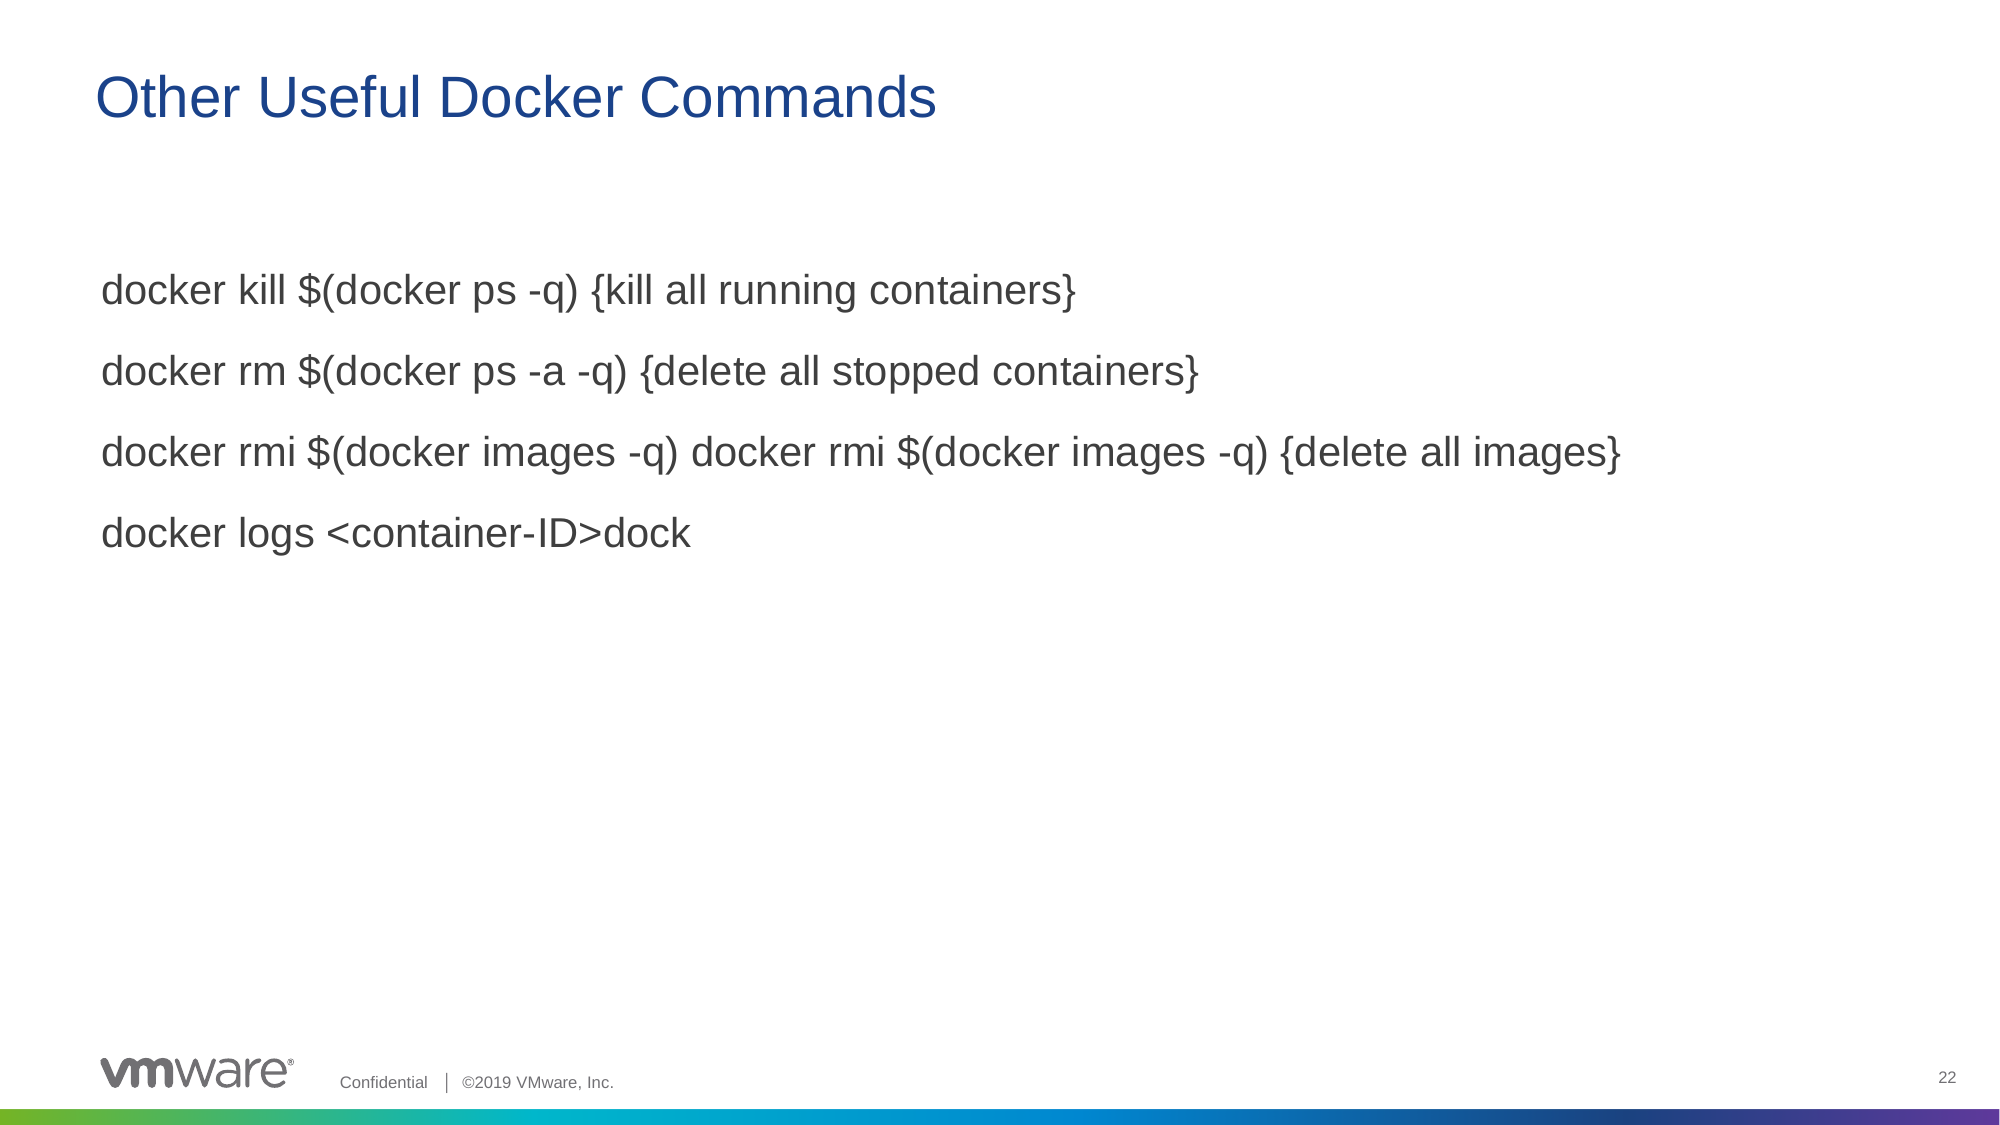

# Other Useful Docker Commands

docker kill $(docker ps -q) {kill all running containers}
docker rm $(docker ps -a -q) {delete all stopped containers}
docker rmi $(docker images -q) docker rmi $(docker images -q) {delete all images}
docker logs <container-ID>dock